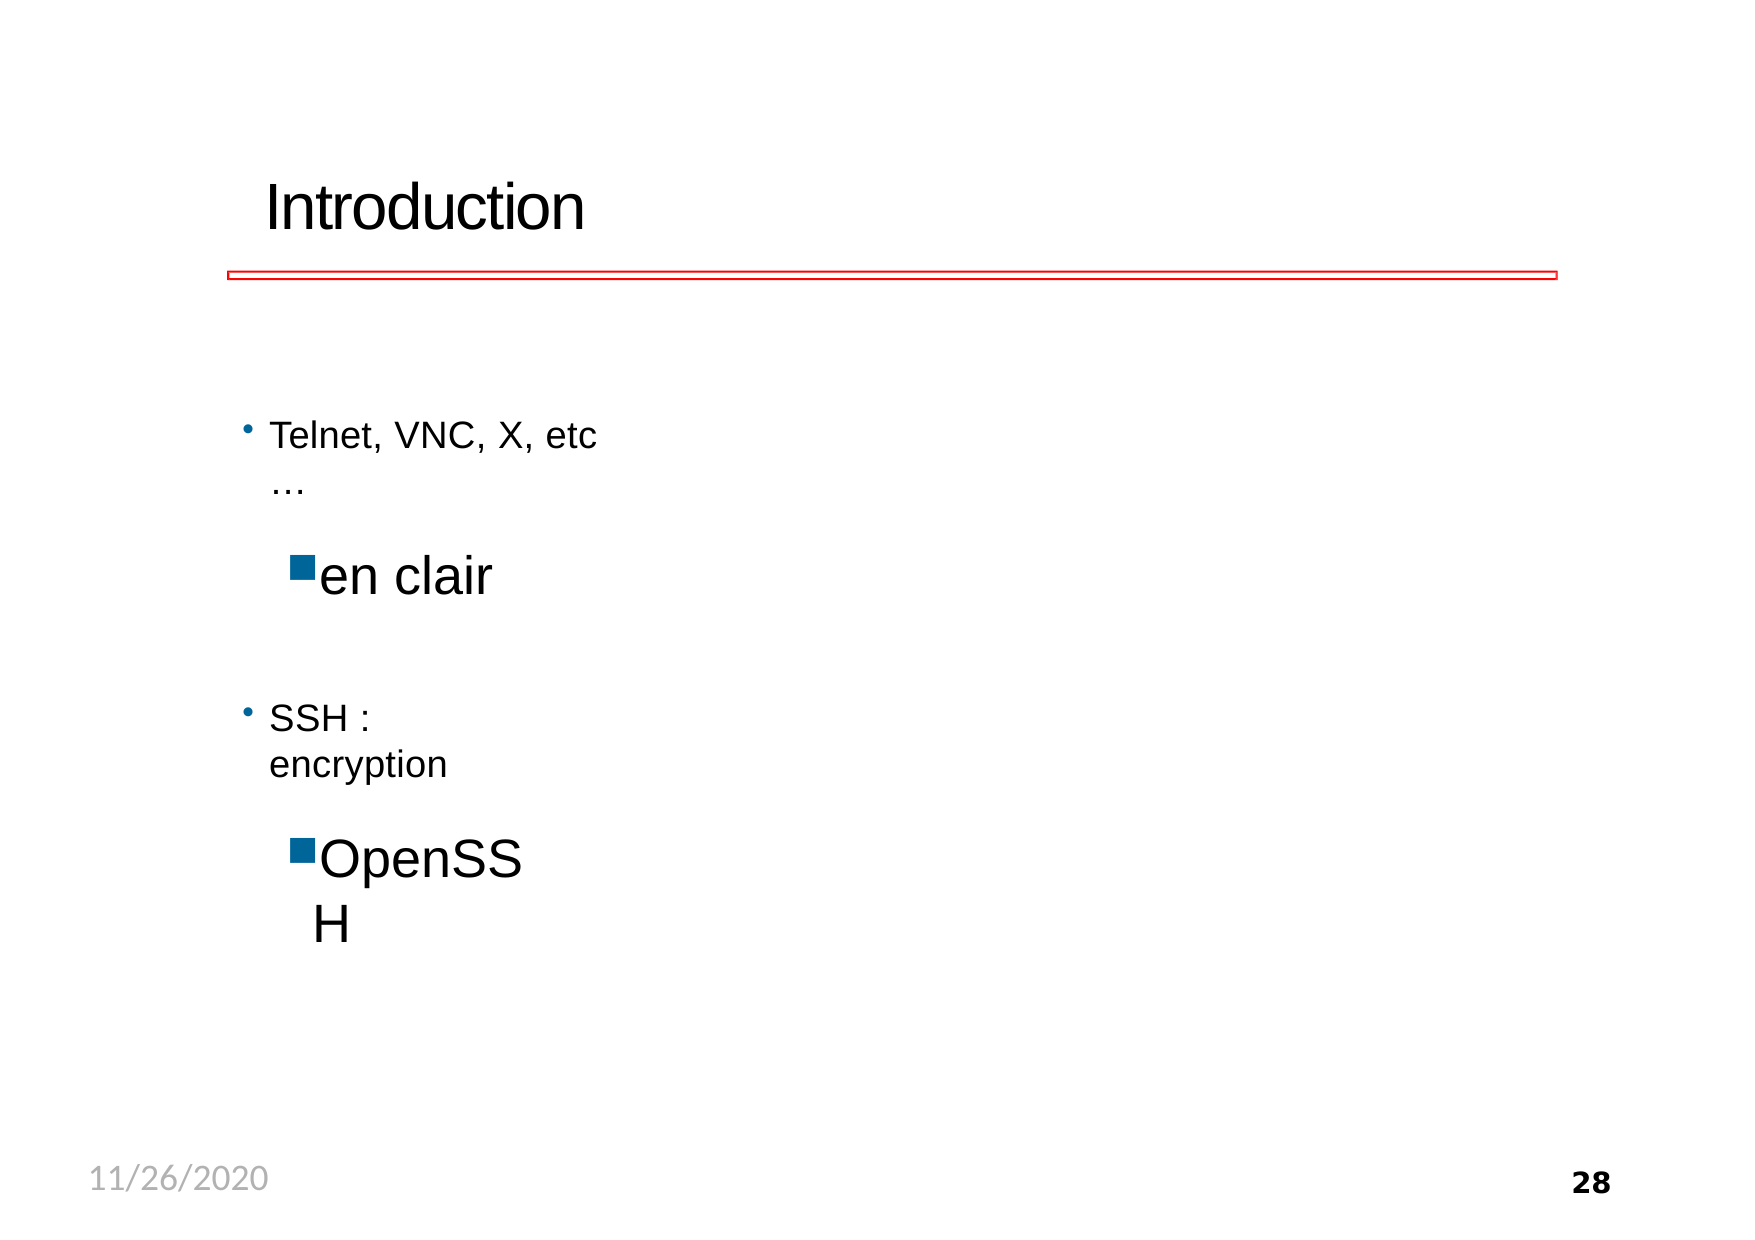

# Introduction
Telnet, VNC, X, etc …
en clair
SSH : encryption
OpenSSH
11/26/2020
28